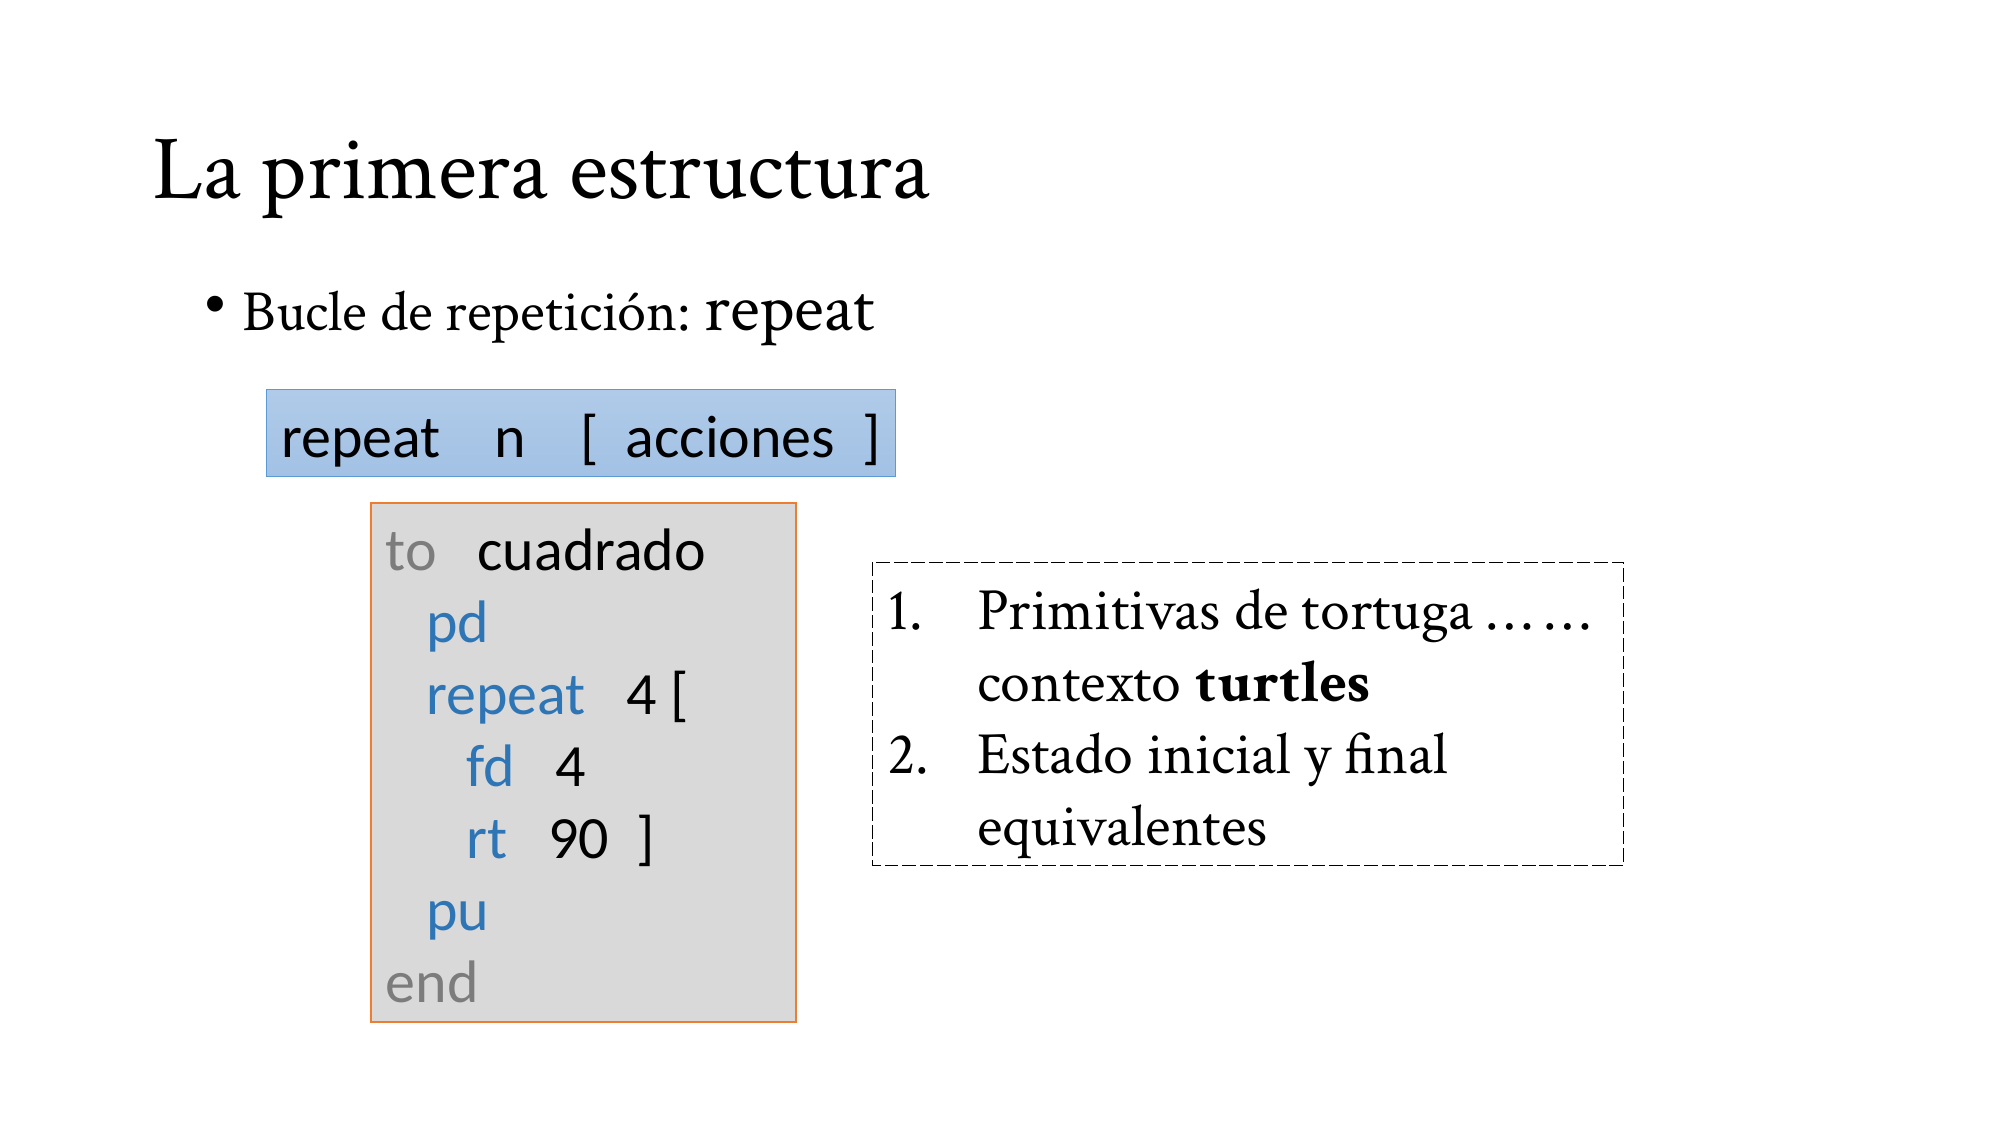

# La primera estructura
Bucle de repetición: repeat
repeat    n    [  acciones  ]
to   cuadrado
   pd
   repeat   4 [
      fd   4
      rt   90  ]
   pu
end
Primitivas de tortuga … … contexto turtles
Estado inicial y final equivalentes